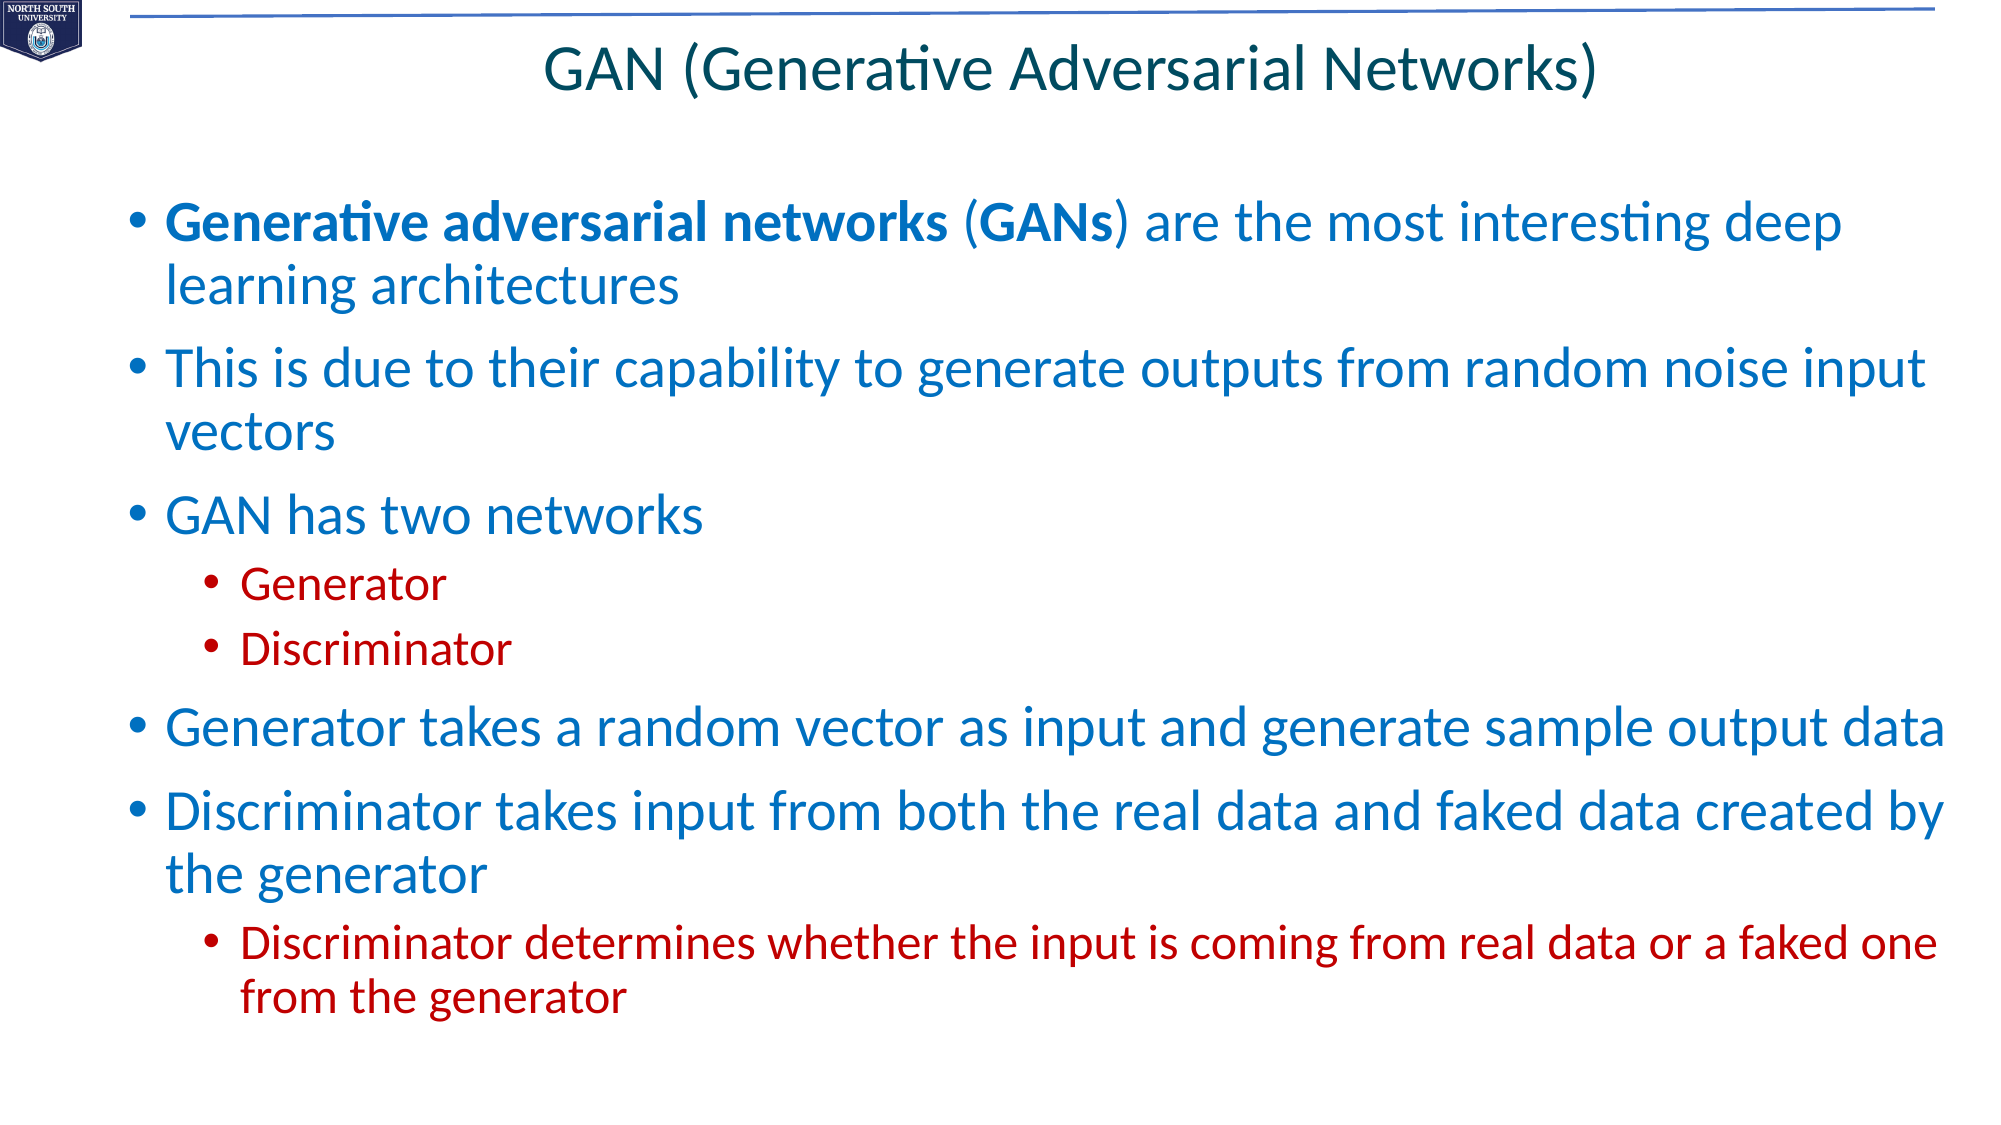

# GAN (Generative Adversarial Networks)
Generative adversarial networks (GANs) are the most interesting deep learning architectures
This is due to their capability to generate outputs from random noise input
vectors
GAN has two networks
Generator
Discriminator
Generator takes a random vector as input and generate sample output data
Discriminator takes input from both the real data and faked data created by the generator
Discriminator determines whether the input is coming from real data or a faked one from the generator